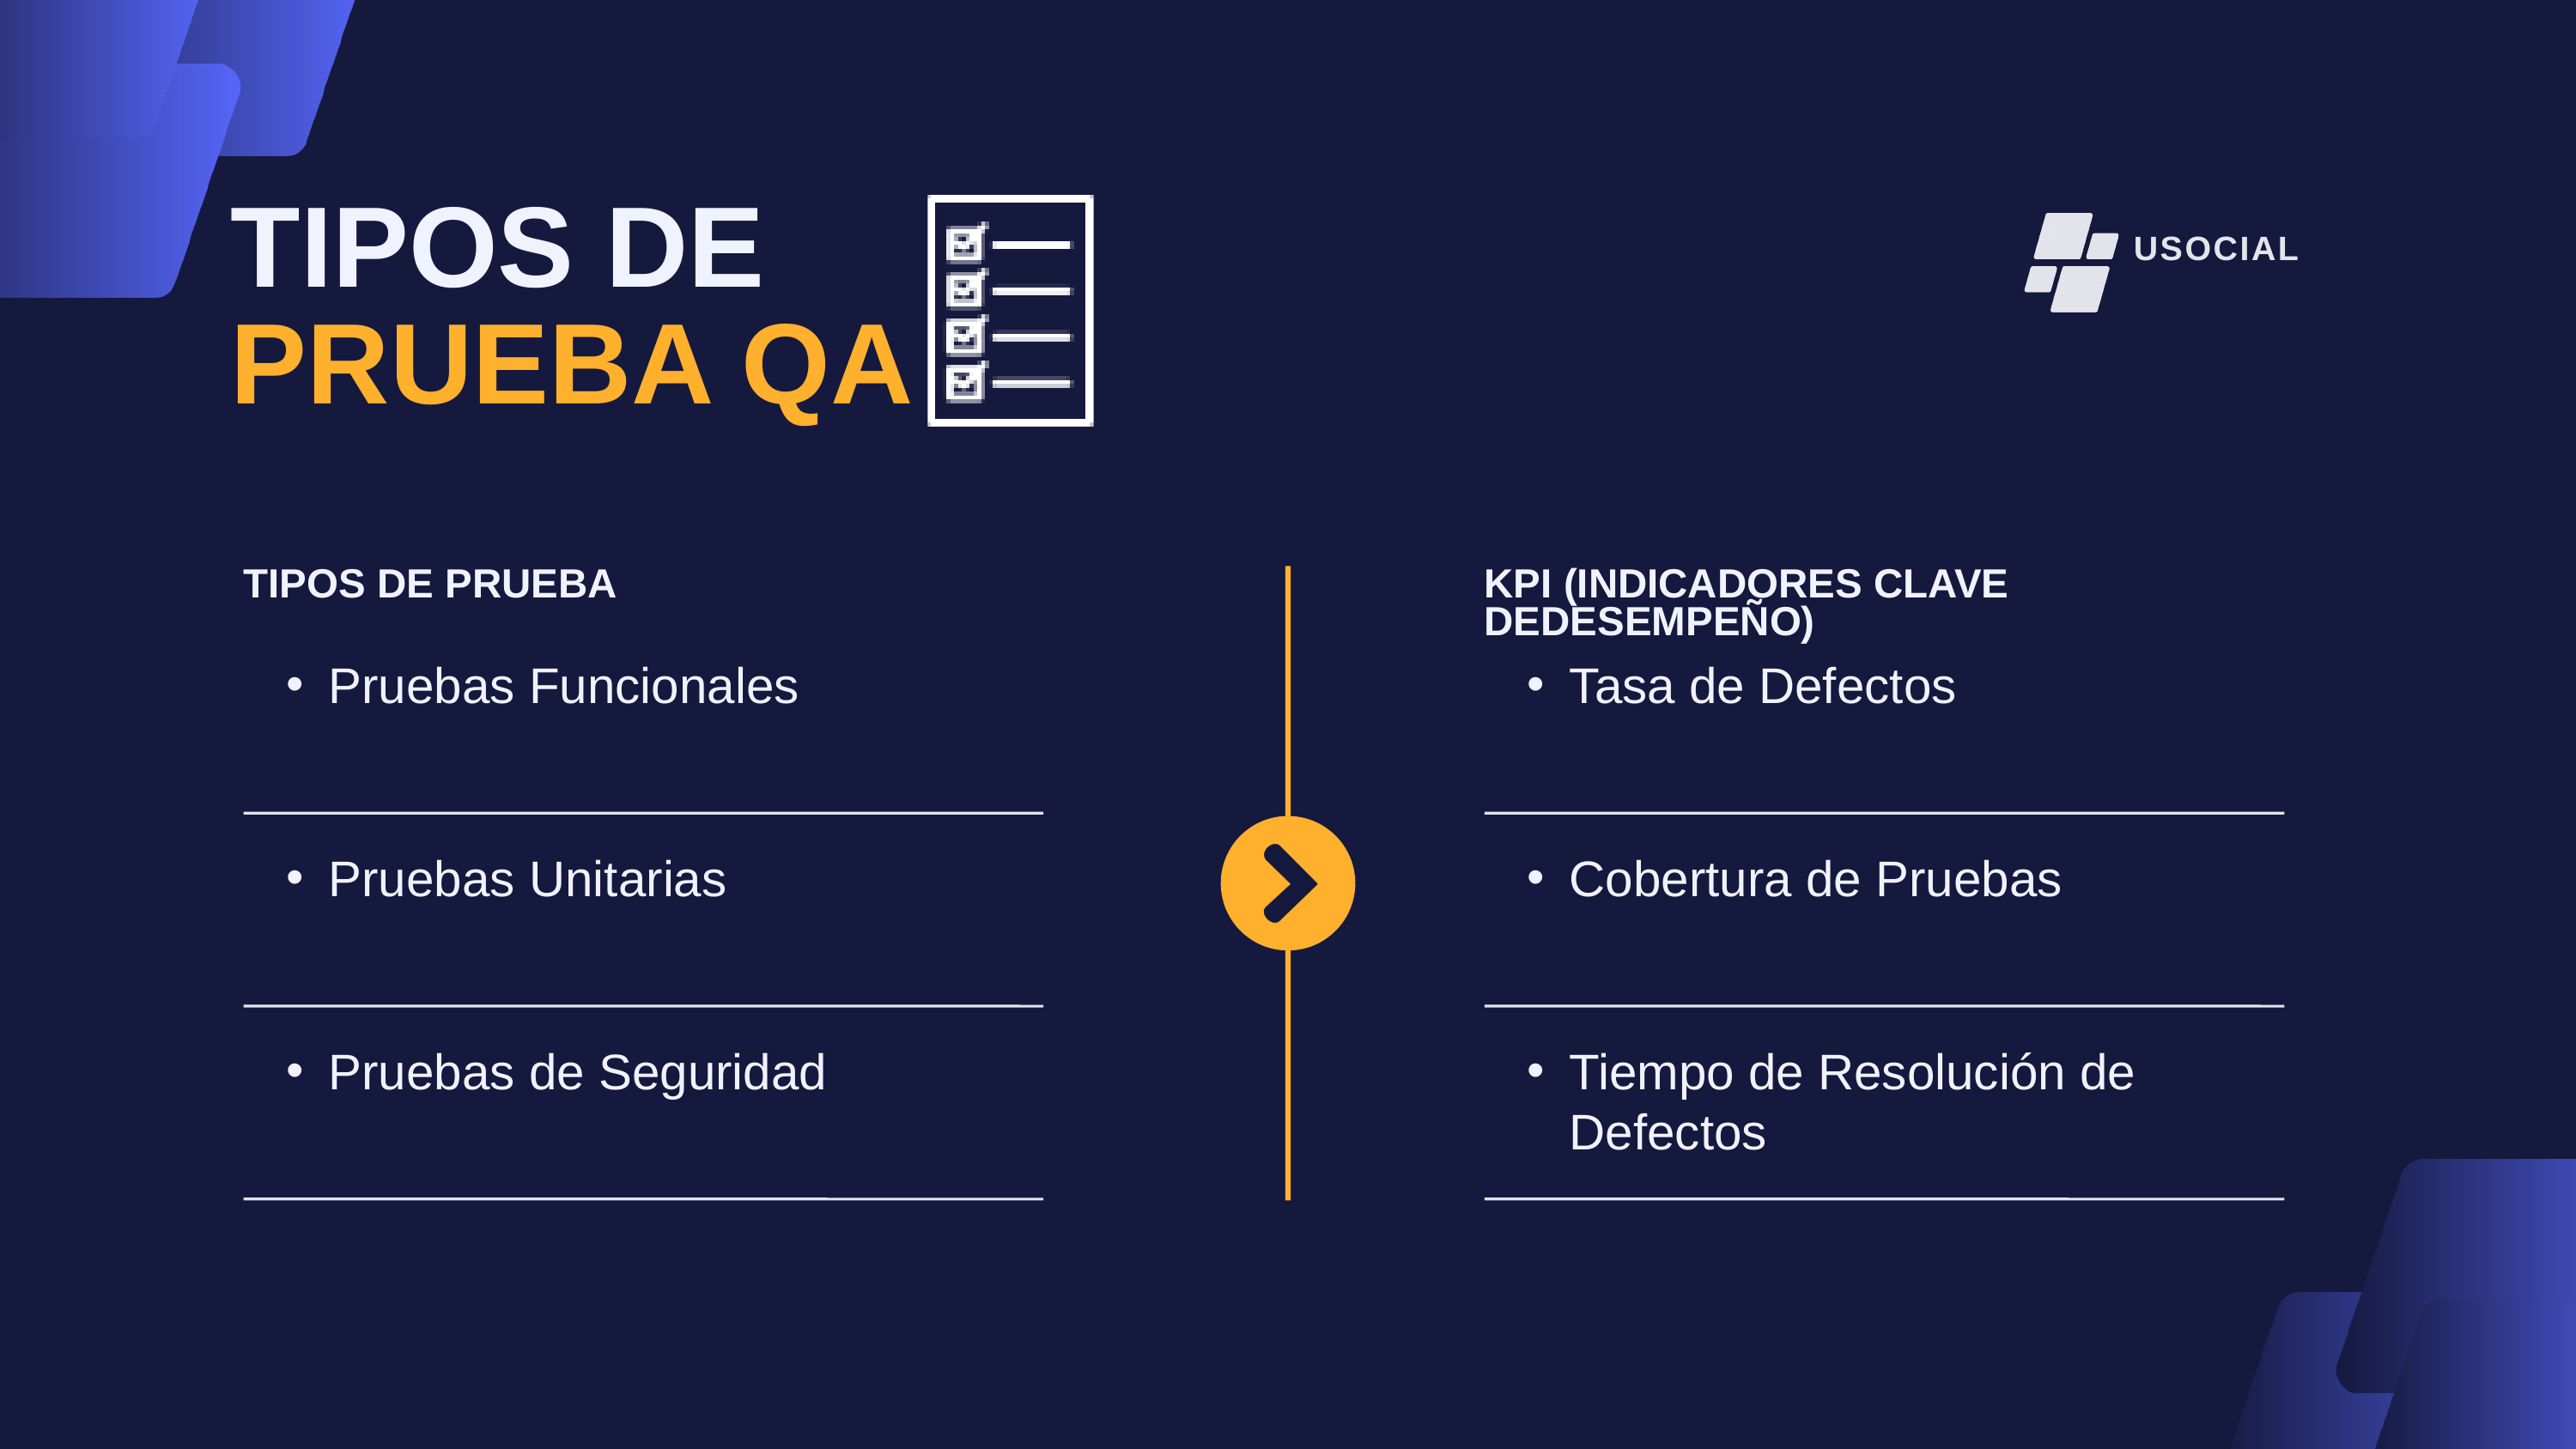

TIPOS DE

USOCIAL
PRUEBA QA

TIPOS DE PRUEBA
KPI (INDICADORES CLAVE DEDESEMPEÑO)
Pruebas Funcionales
Tasa de Defectos

Pruebas Unitarias
Cobertura de Pruebas

Pruebas de Seguridad
Tiempo de Resolución de Defectos